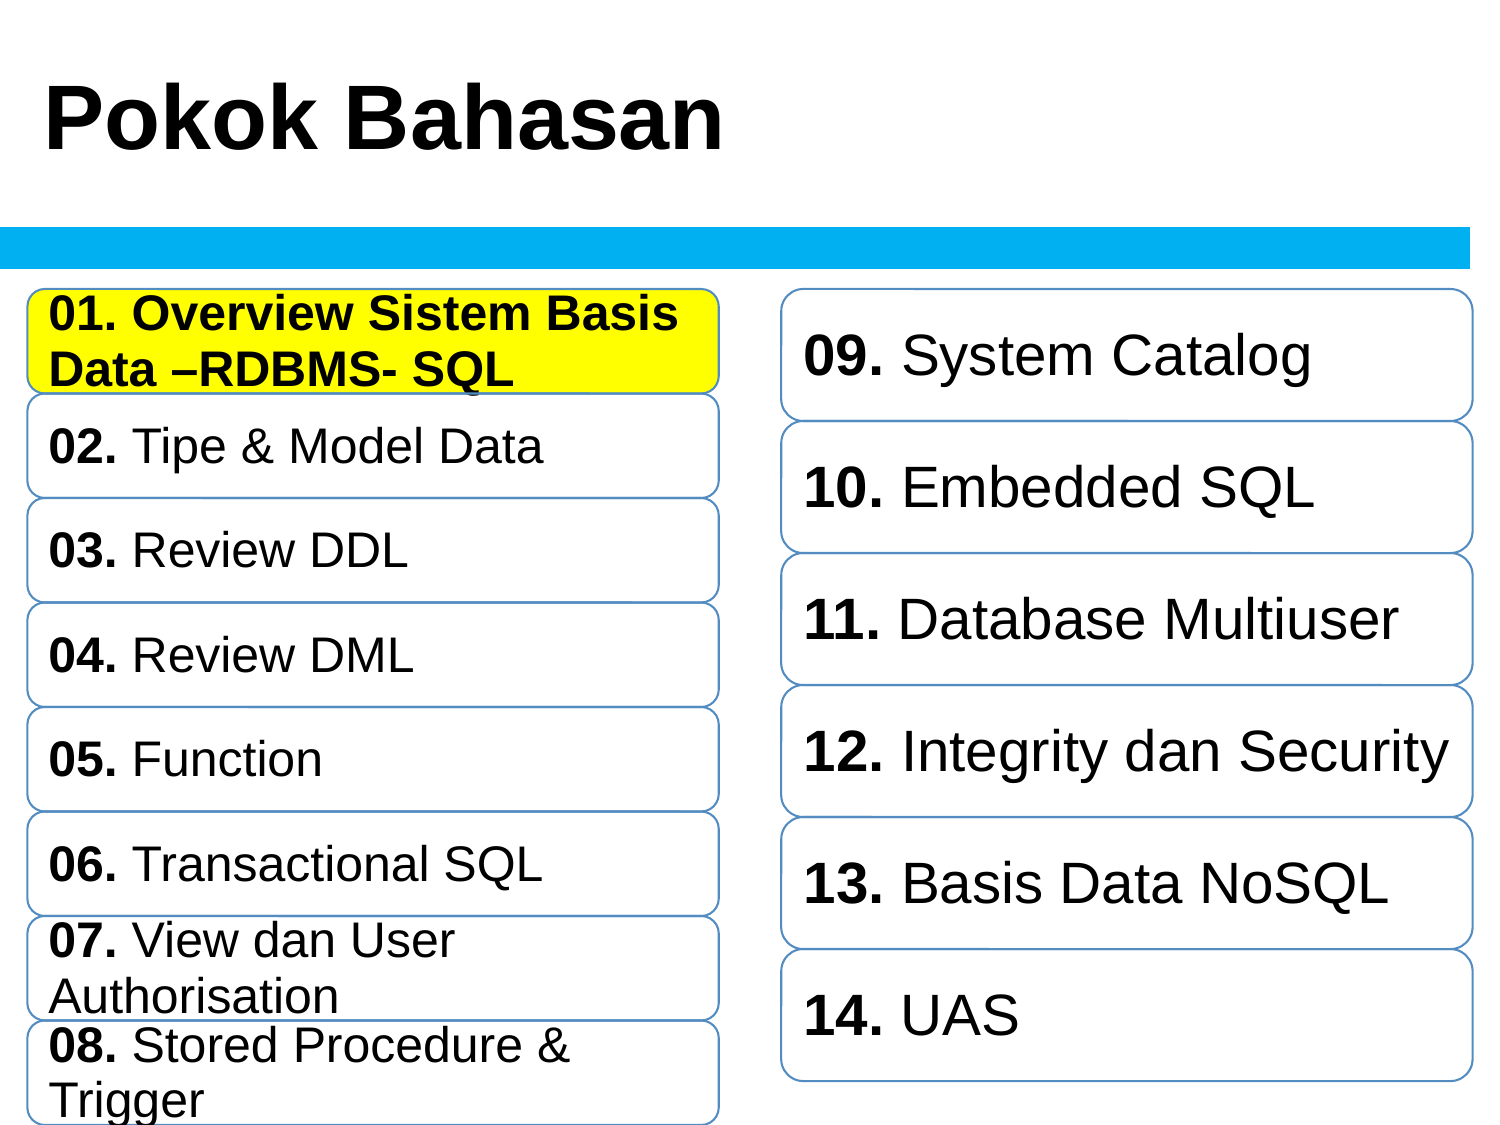

# Pokok Bahasan
01. Overview Sistem Basis Data –RDBMS- SQL
02. Tipe & Model Data
04. Review DML
05. Function
08. Stored Procedure & Trigger
03. Review DDL
07. View dan User Authorisation
06. Transactional SQL
10. Embedded SQL
11. Database Multiuser
09. System Catalog
14. UAS
12. Integrity dan Security
13. Basis Data NoSQL